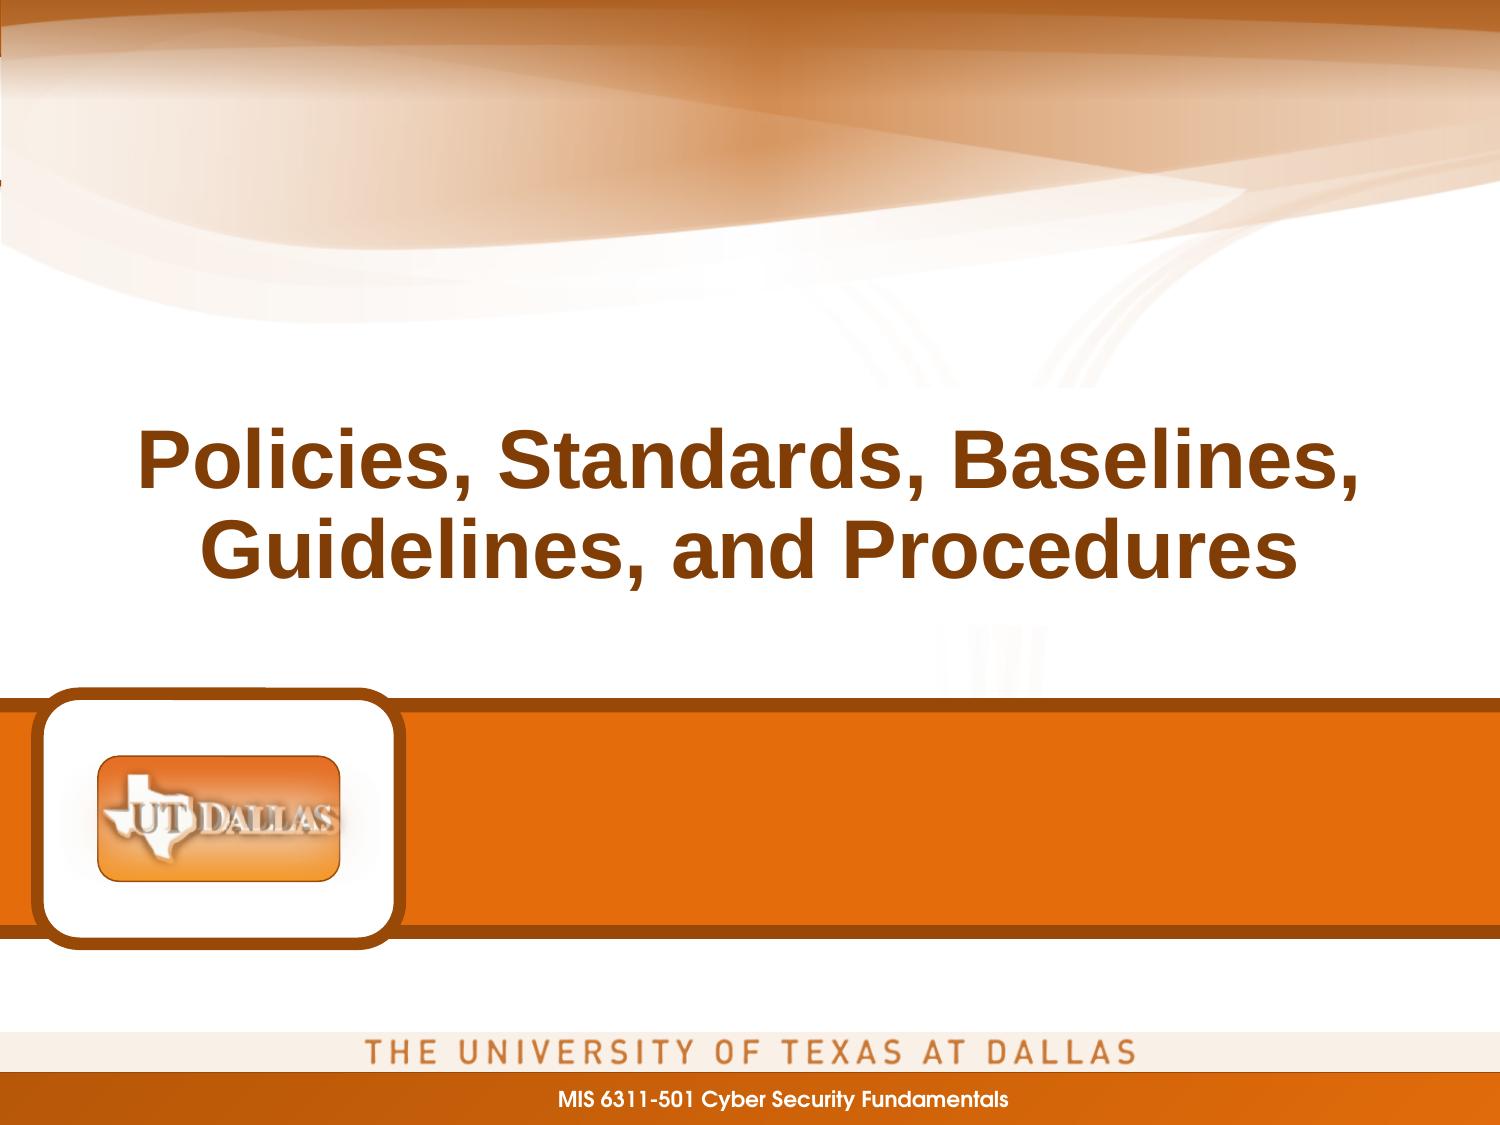

# Policies, Standards, Baselines, Guidelines, and Procedures